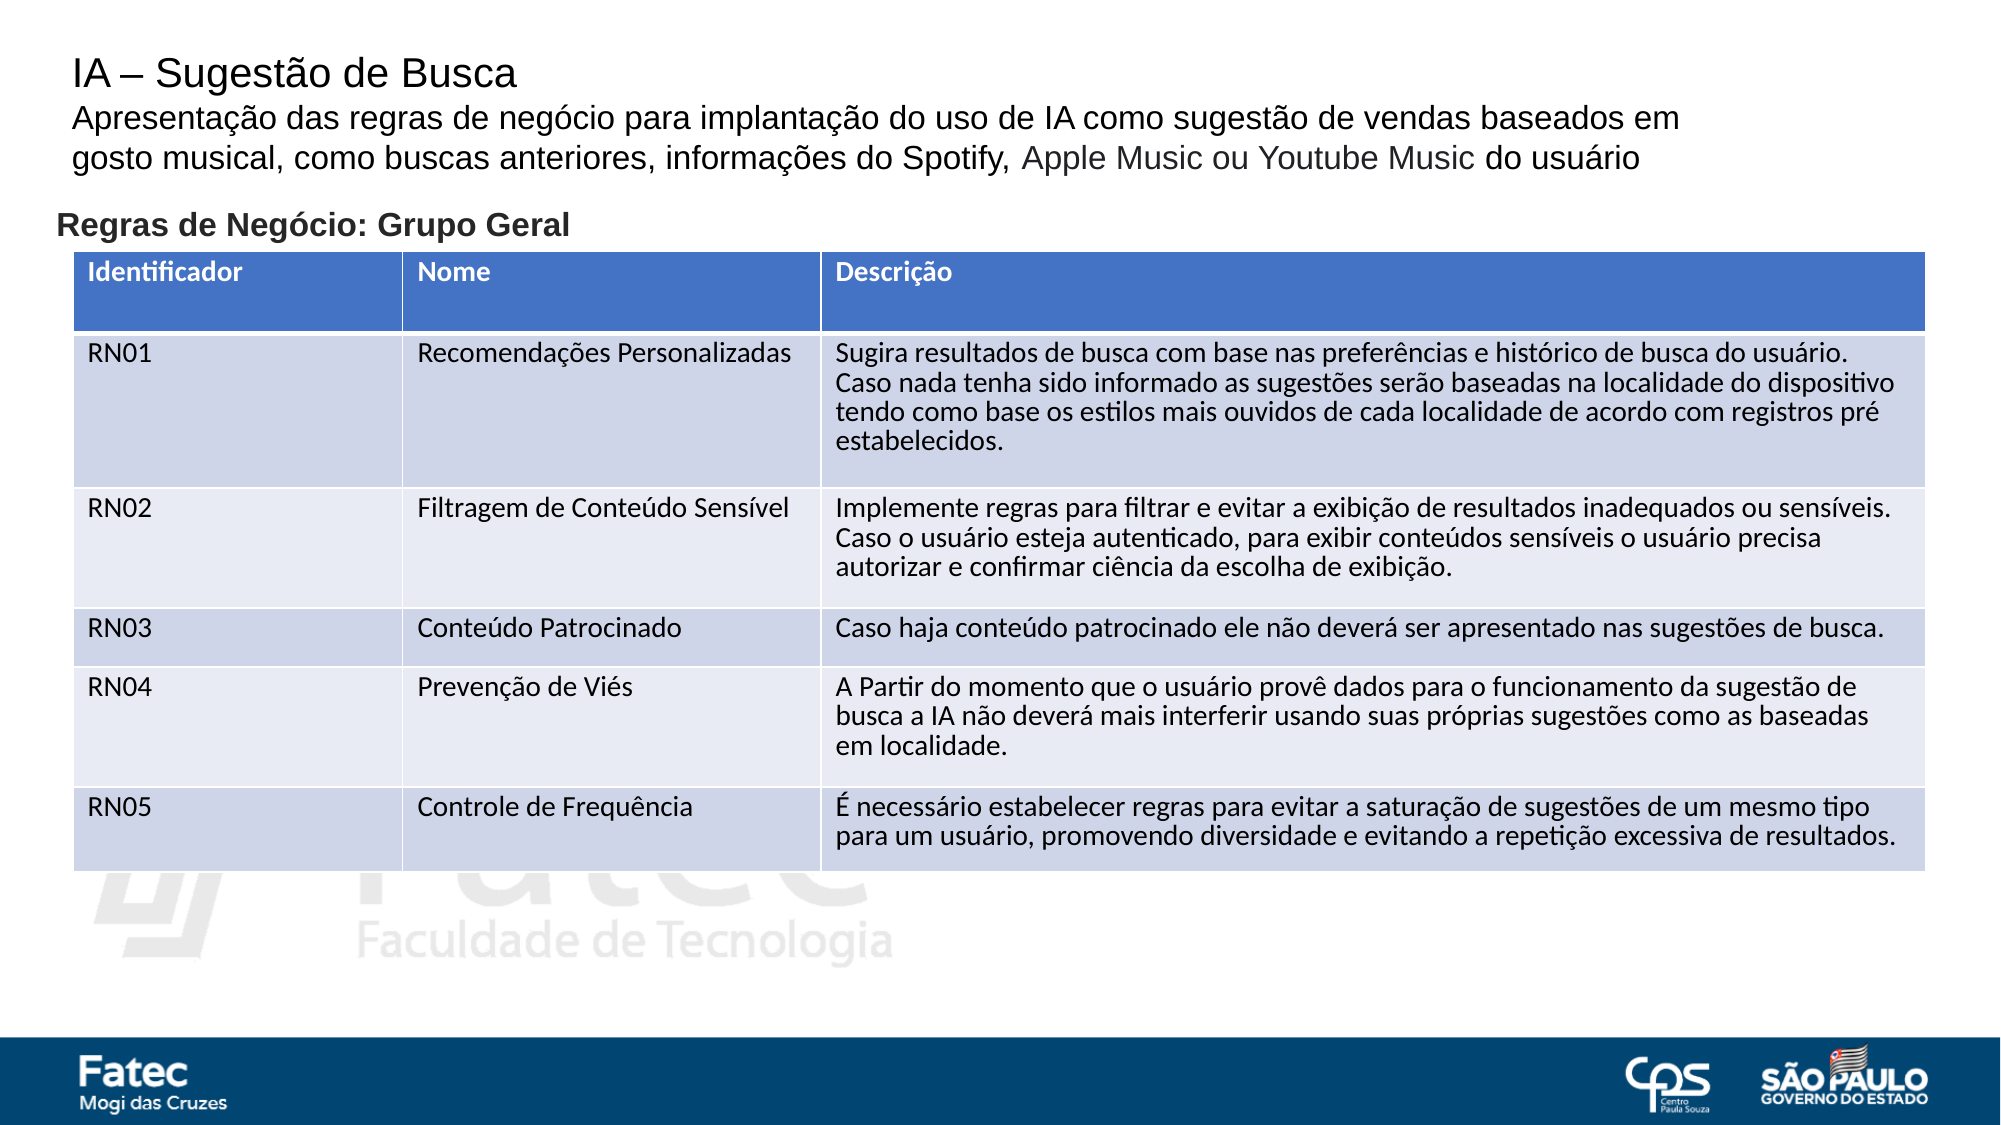

IA – Sugestão de Busca
Apresentação das regras de negócio para implantação do uso de IA como sugestão de vendas baseados em gosto musical, como buscas anteriores, informações do Spotify, Apple Music ou Youtube Music do usuário
Regras de Negócio: Grupo Geral
| Identificador | Nome | Descrição |
| --- | --- | --- |
| RN01 | Recomendações Personalizadas | Sugira resultados de busca com base nas preferências e histórico de busca do usuário. Caso nada tenha sido informado as sugestões serão baseadas na localidade do dispositivo tendo como base os estilos mais ouvidos de cada localidade de acordo com registros pré estabelecidos. |
| RN02 | Filtragem de Conteúdo Sensível | Implemente regras para filtrar e evitar a exibição de resultados inadequados ou sensíveis. Caso o usuário esteja autenticado, para exibir conteúdos sensíveis o usuário precisa autorizar e confirmar ciência da escolha de exibição. |
| RN03 | Conteúdo Patrocinado | Caso haja conteúdo patrocinado ele não deverá ser apresentado nas sugestões de busca. |
| RN04 | Prevenção de Viés | A Partir do momento que o usuário provê dados para o funcionamento da sugestão de busca a IA não deverá mais interferir usando suas próprias sugestões como as baseadas em localidade. |
| RN05 | Controle de Frequência | É necessário estabelecer regras para evitar a saturação de sugestões de um mesmo tipo para um usuário, promovendo diversidade e evitando a repetição excessiva de resultados. |